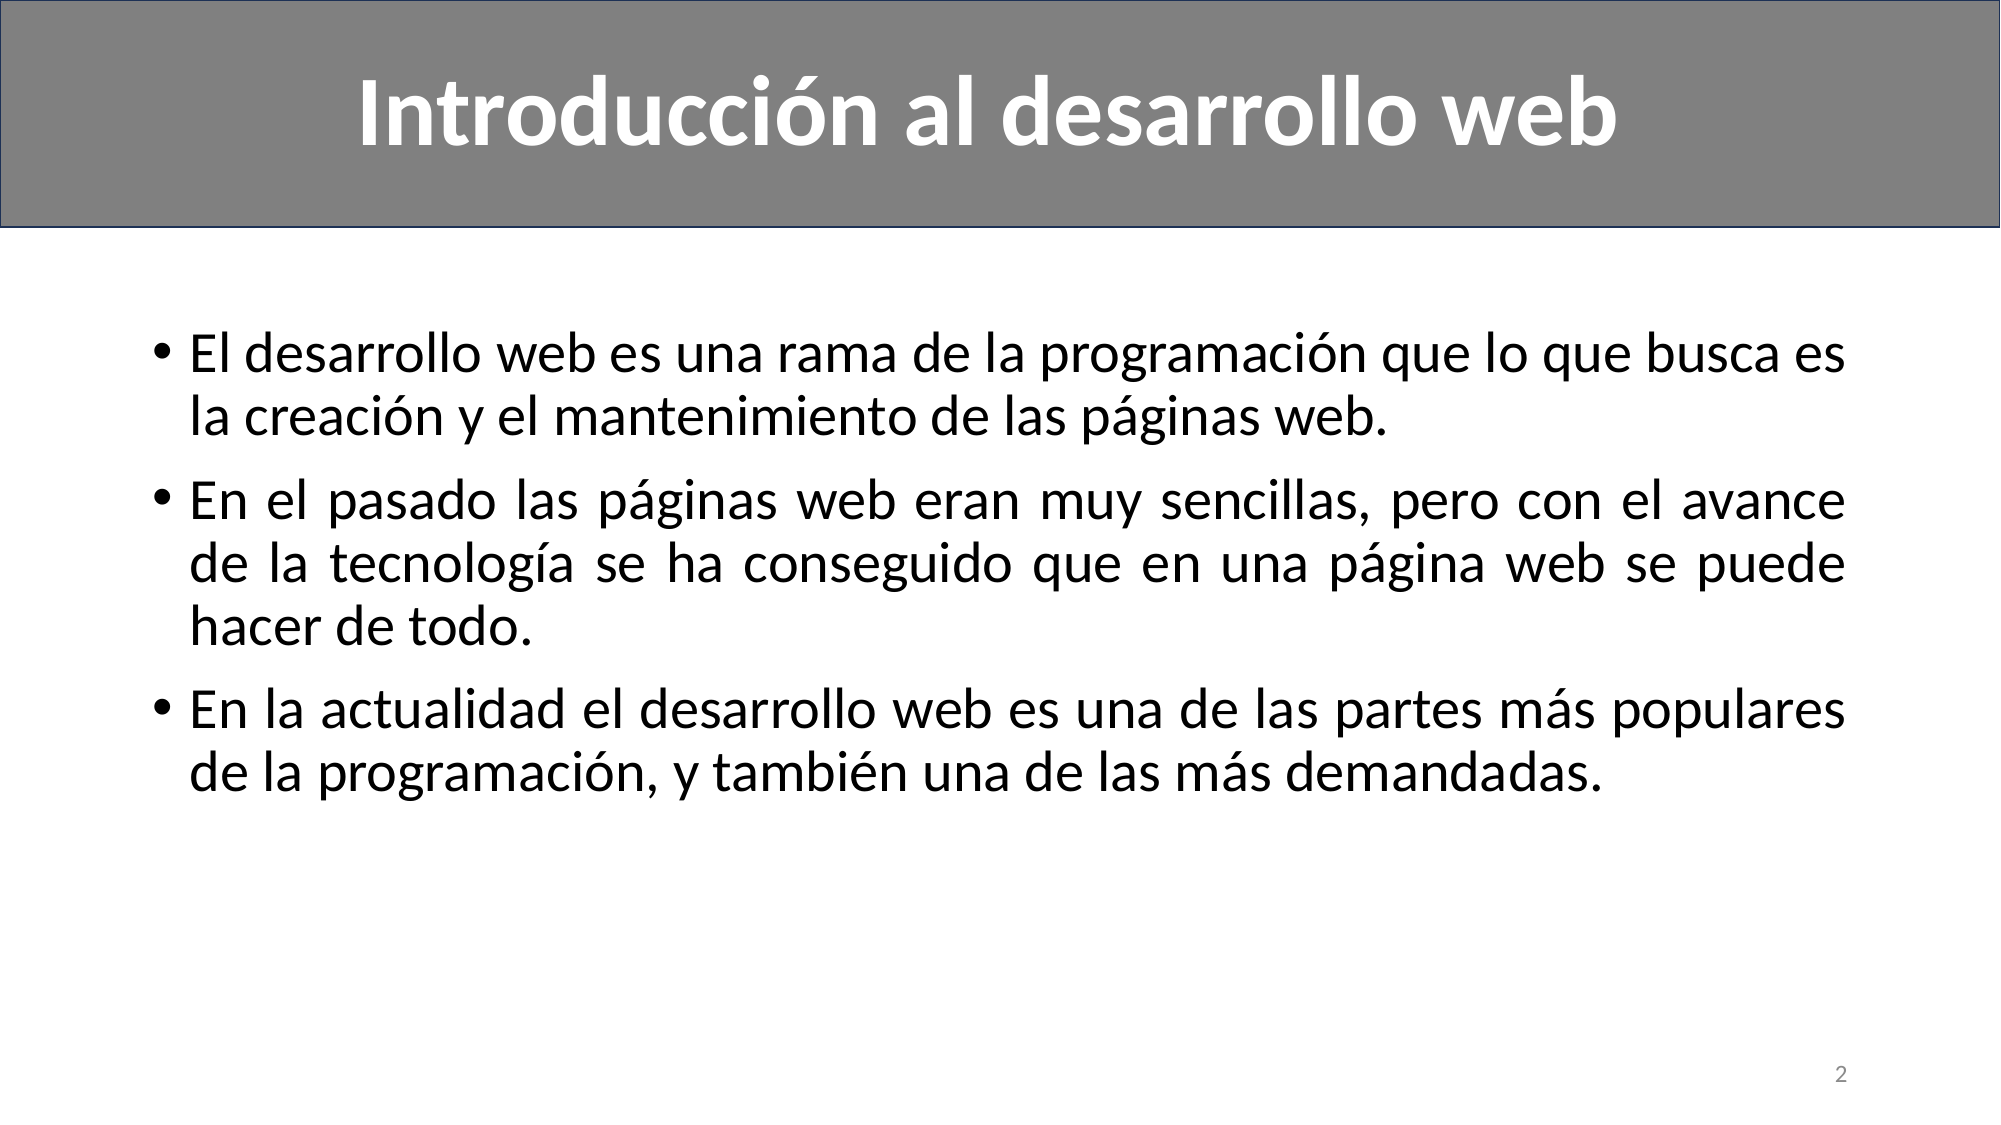

Introducción al desarrollo web
El desarrollo web es una rama de la programación que lo que busca es la creación y el mantenimiento de las páginas web.
En el pasado las páginas web eran muy sencillas, pero con el avance de la tecnología se ha conseguido que en una página web se puede hacer de todo.
En la actualidad el desarrollo web es una de las partes más populares de la programación, y también una de las más demandadas.

2